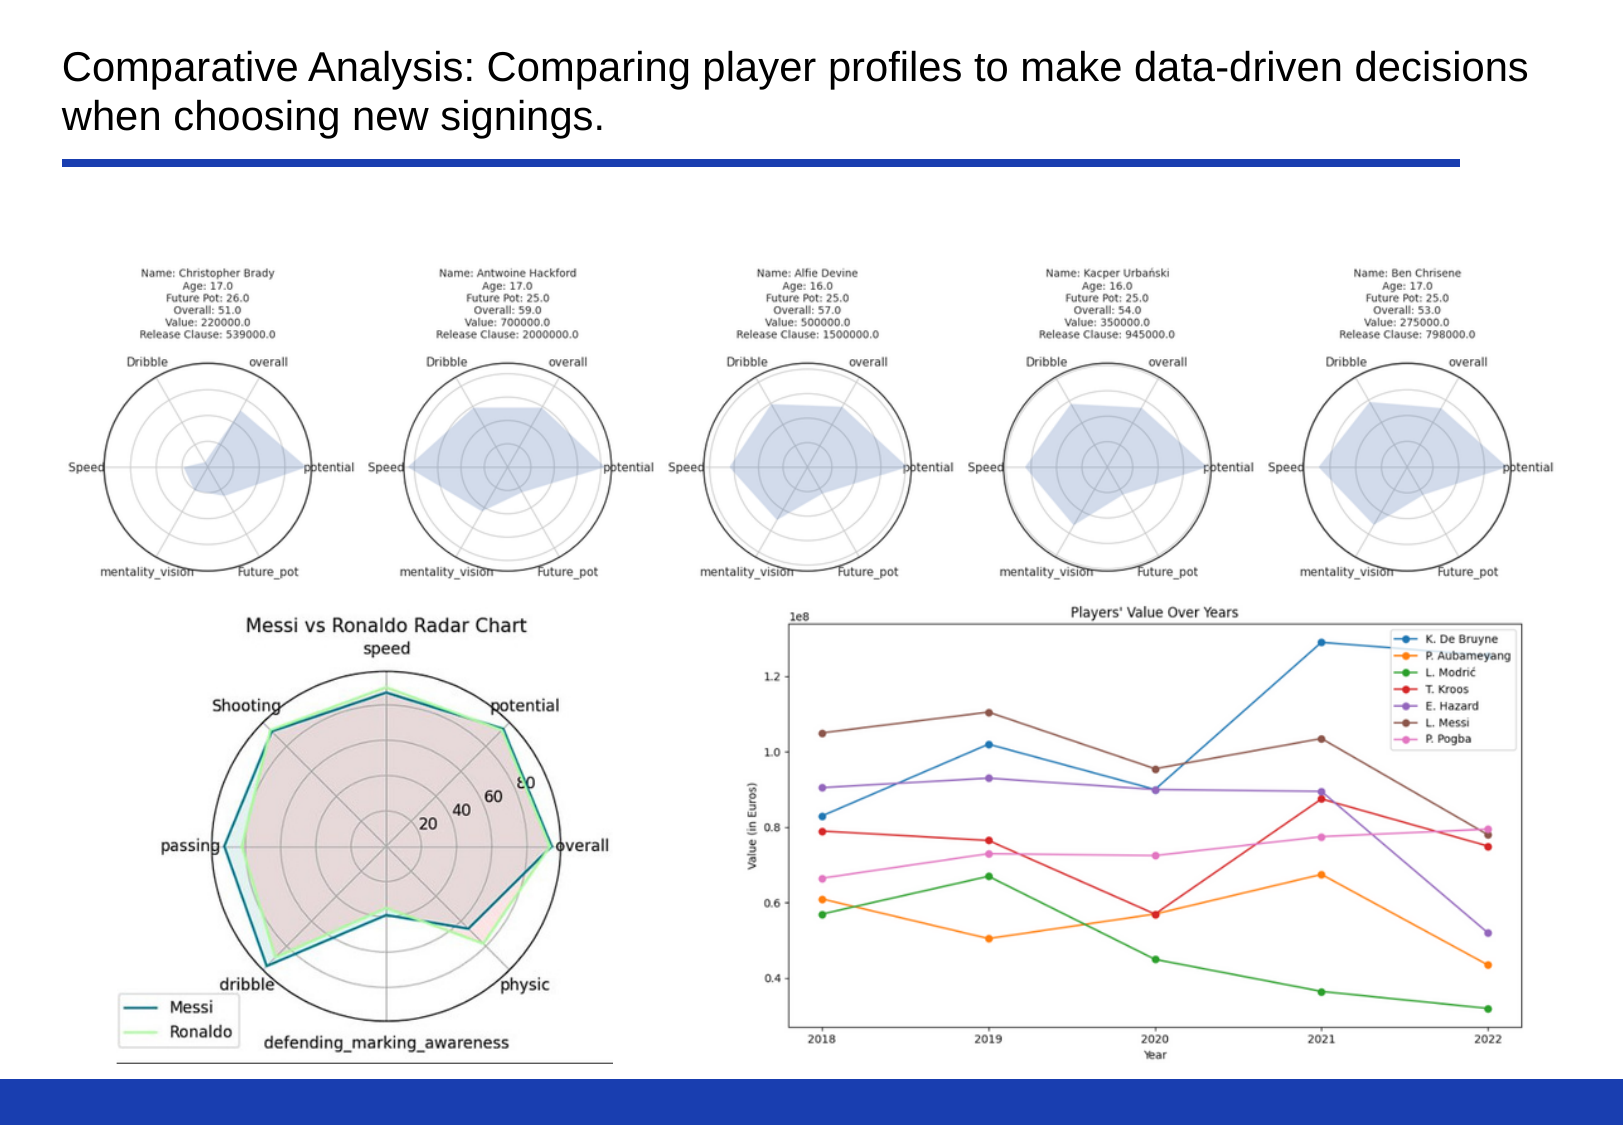

Comparative Analysis: Comparing player profiles to make data-driven decisions when choosing new signings.